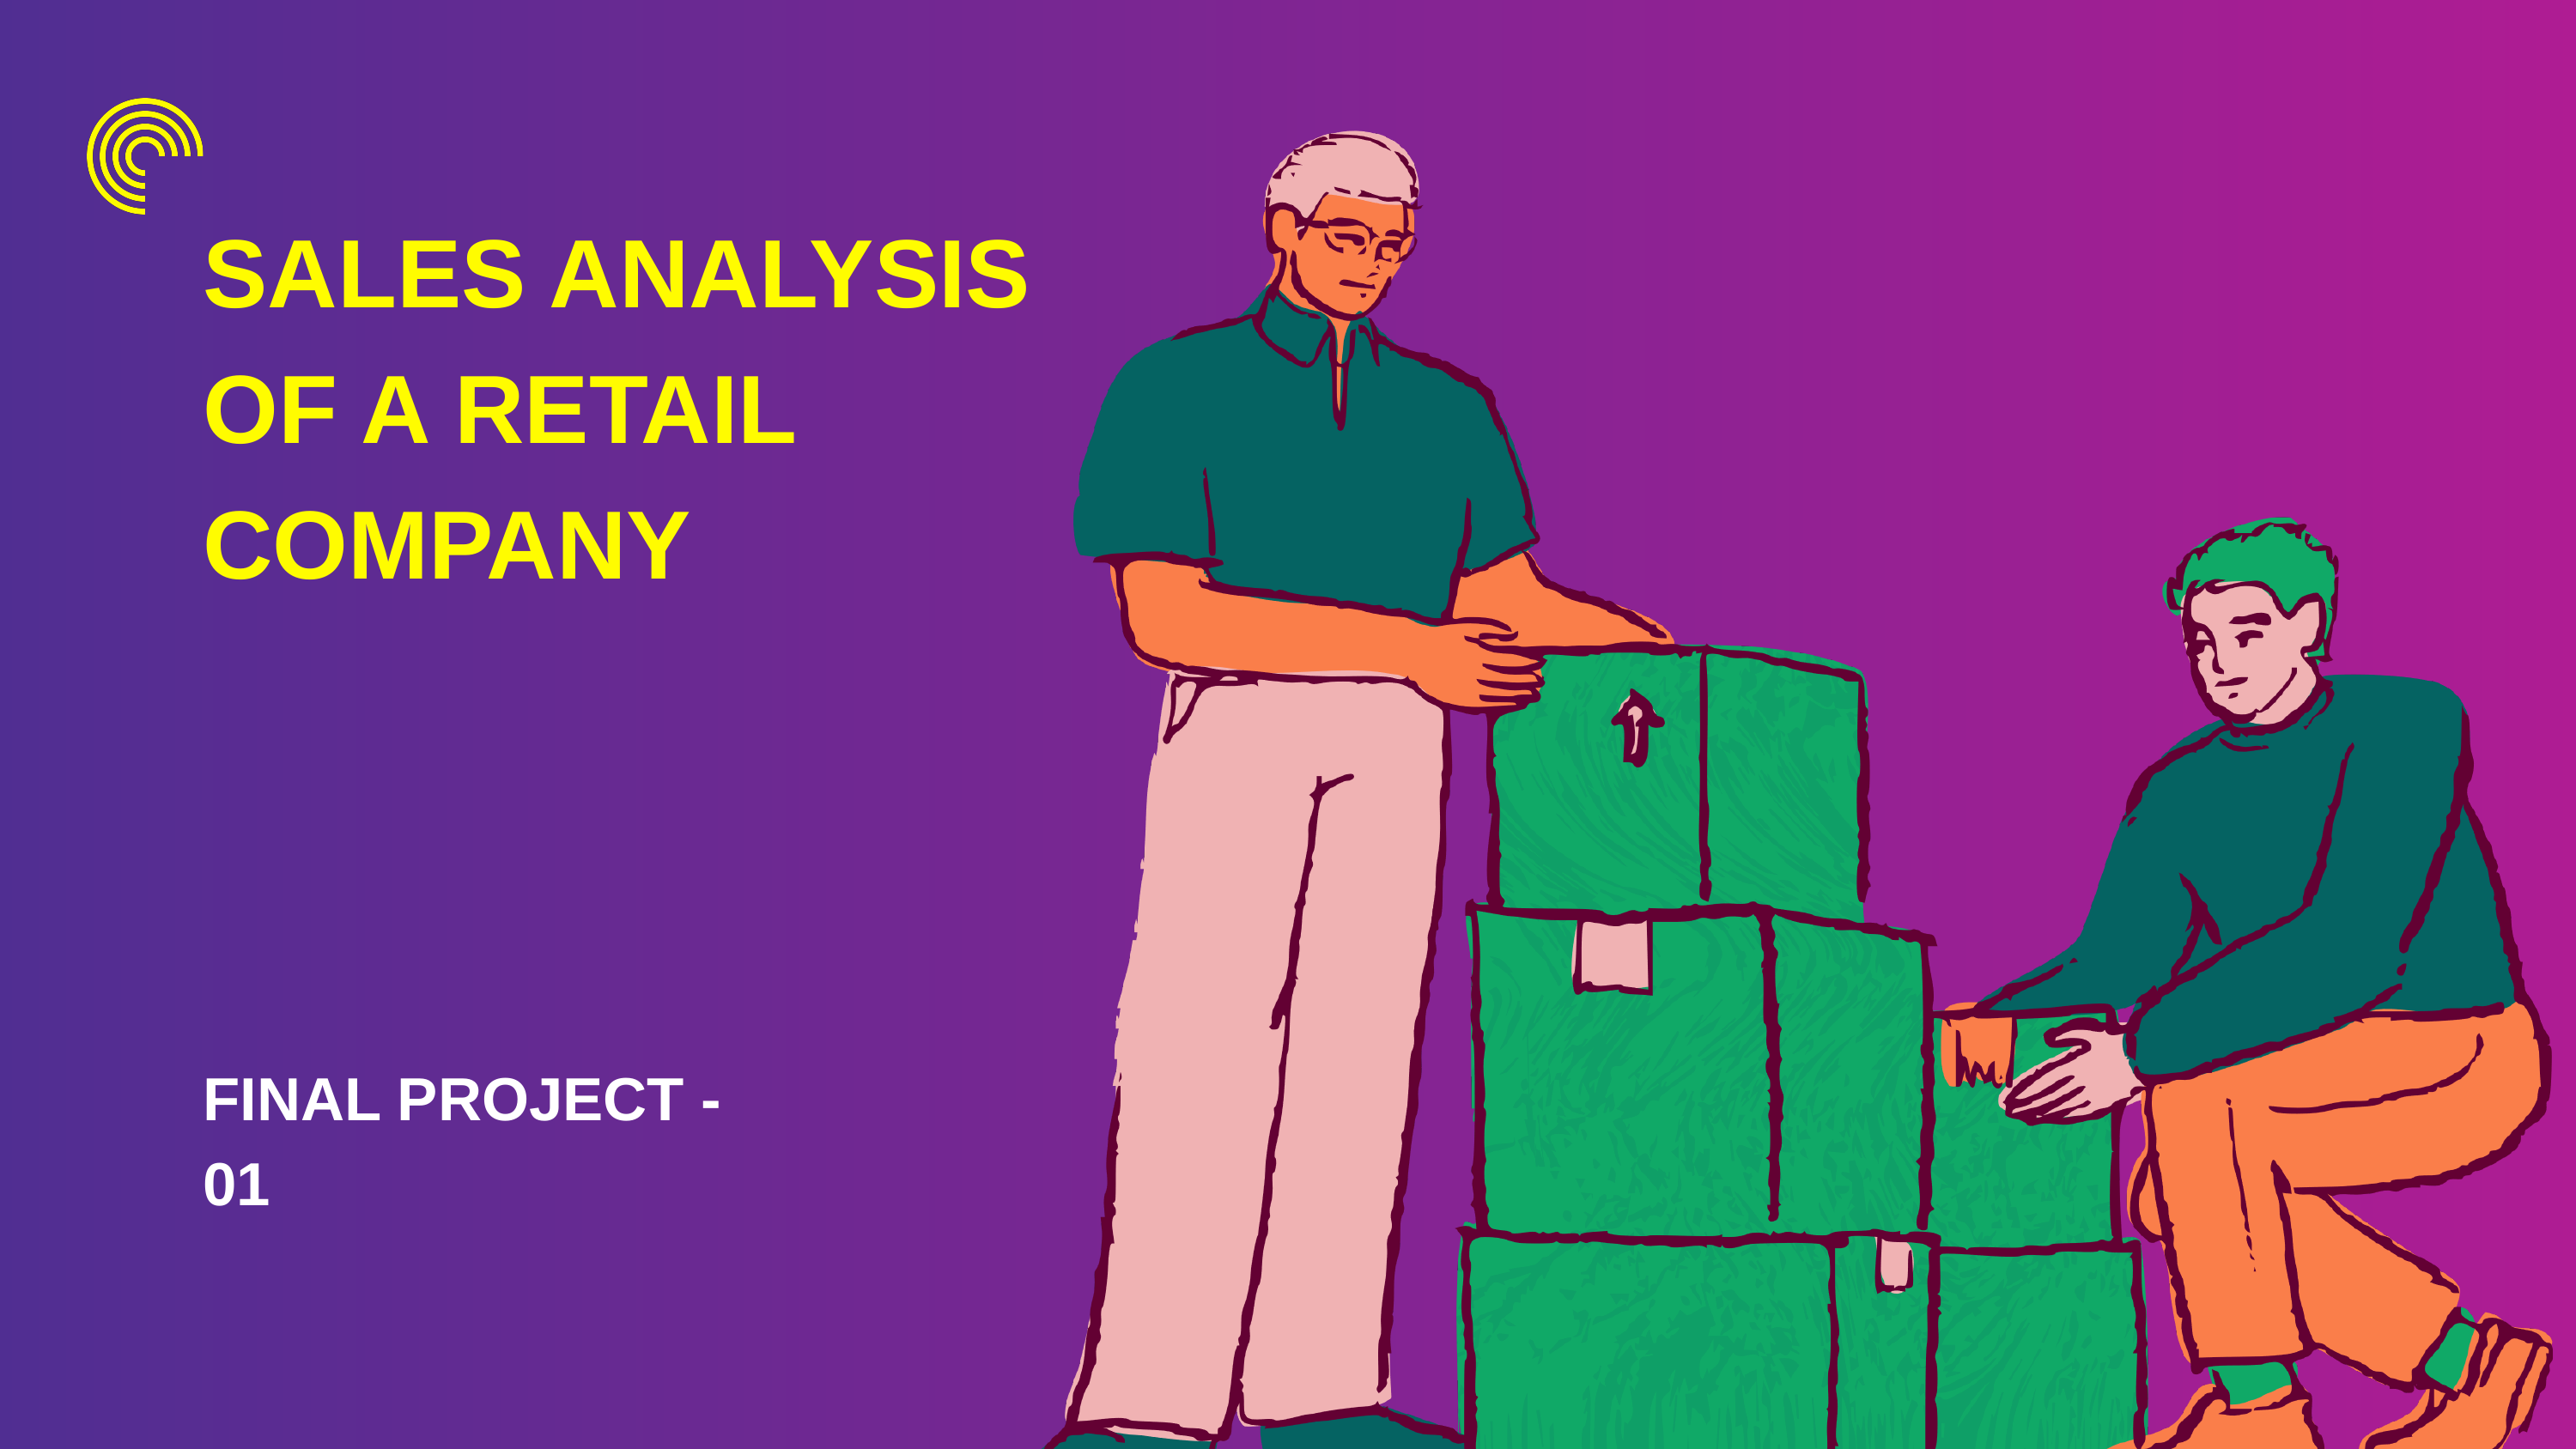

SALES ANALYSIS OF A RETAIL COMPANY
FINAL PROJECT - 01